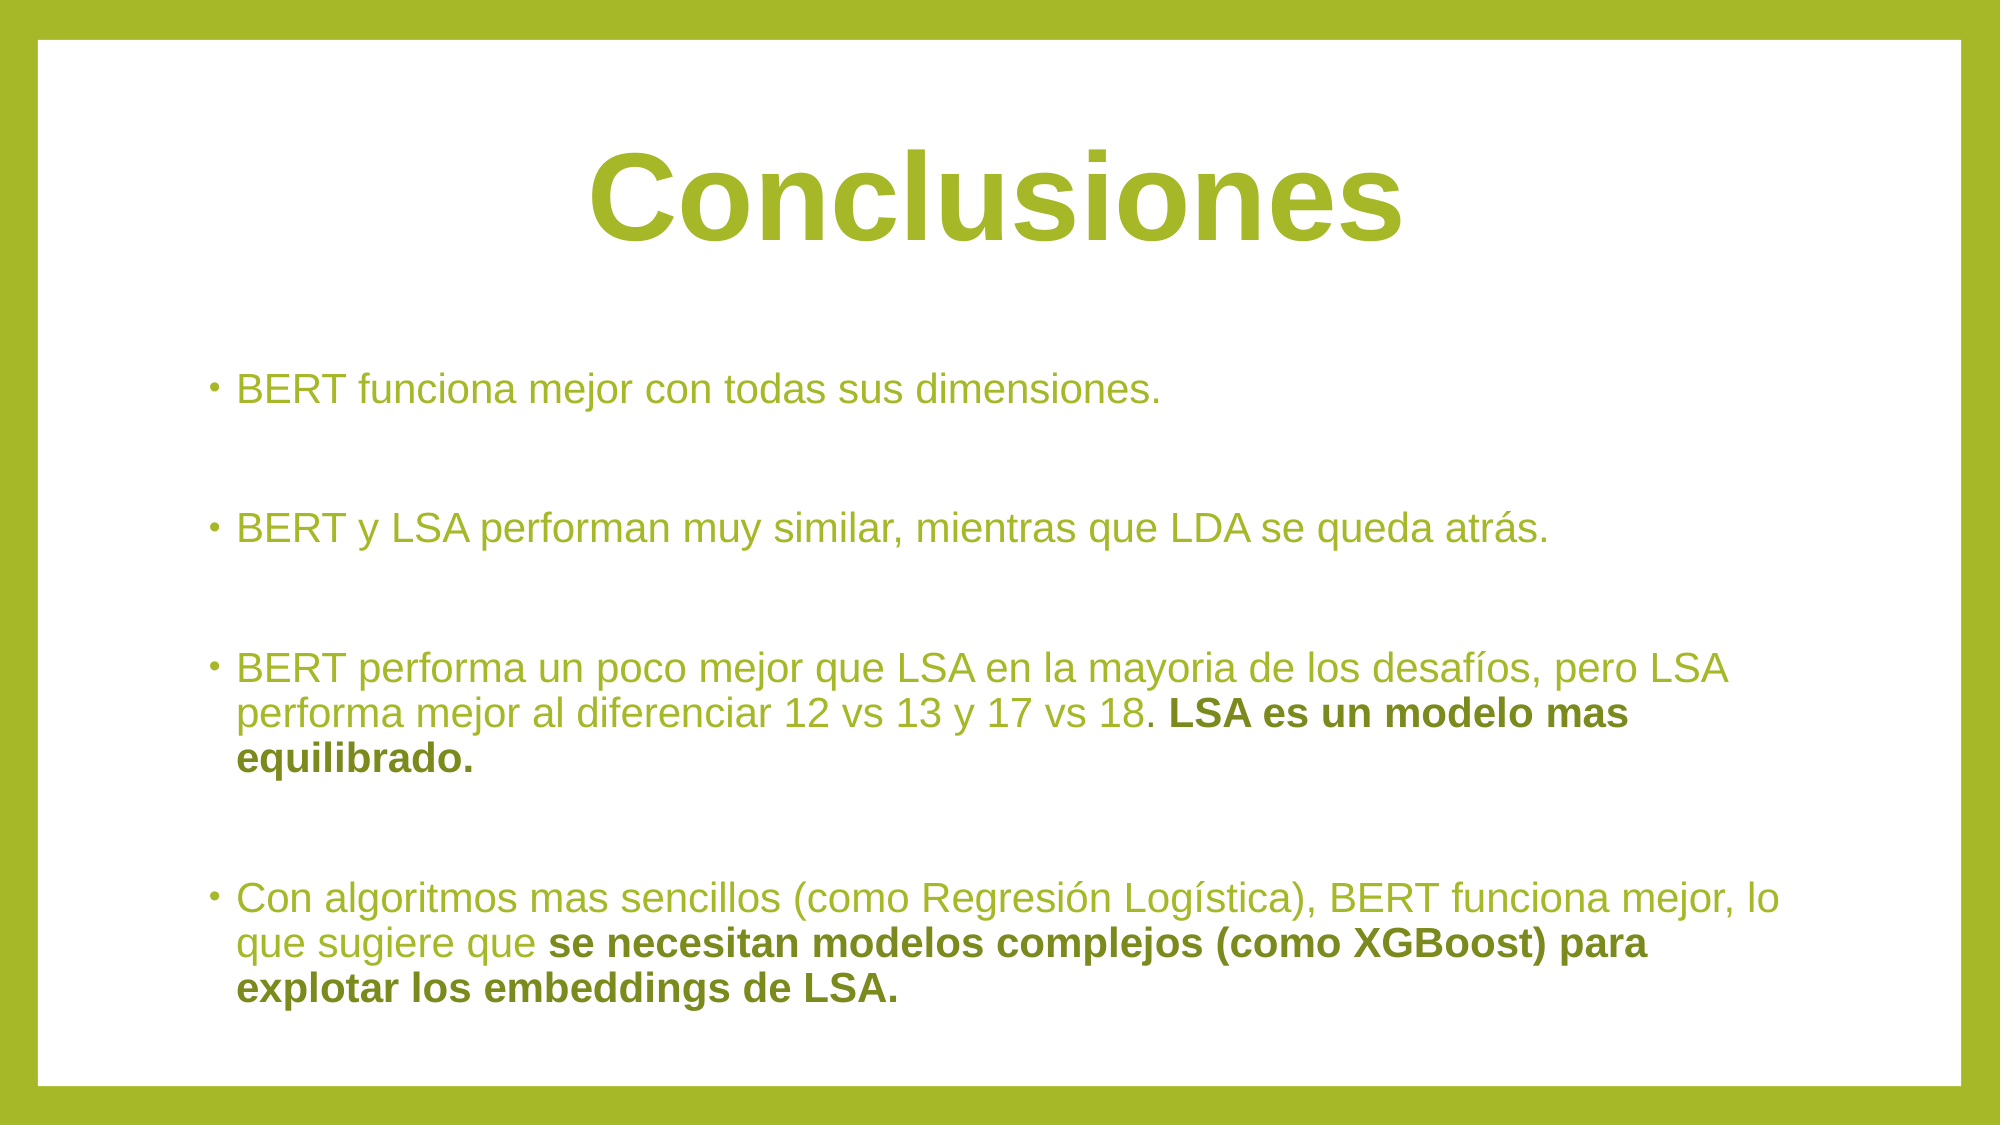

# Conclusiones
BERT funciona mejor con todas sus dimensiones.

BERT y LSA performan muy similar, mientras que LDA se queda atrás.

BERT performa un poco mejor que LSA en la mayoria de los desafíos, pero LSA performa mejor al diferenciar 12 vs 13 y 17 vs 18. LSA es un modelo mas equilibrado.

Con algoritmos mas sencillos (como Regresión Logística), BERT funciona mejor, lo que sugiere que se necesitan modelos complejos (como XGBoost) para explotar los embeddings de LSA.